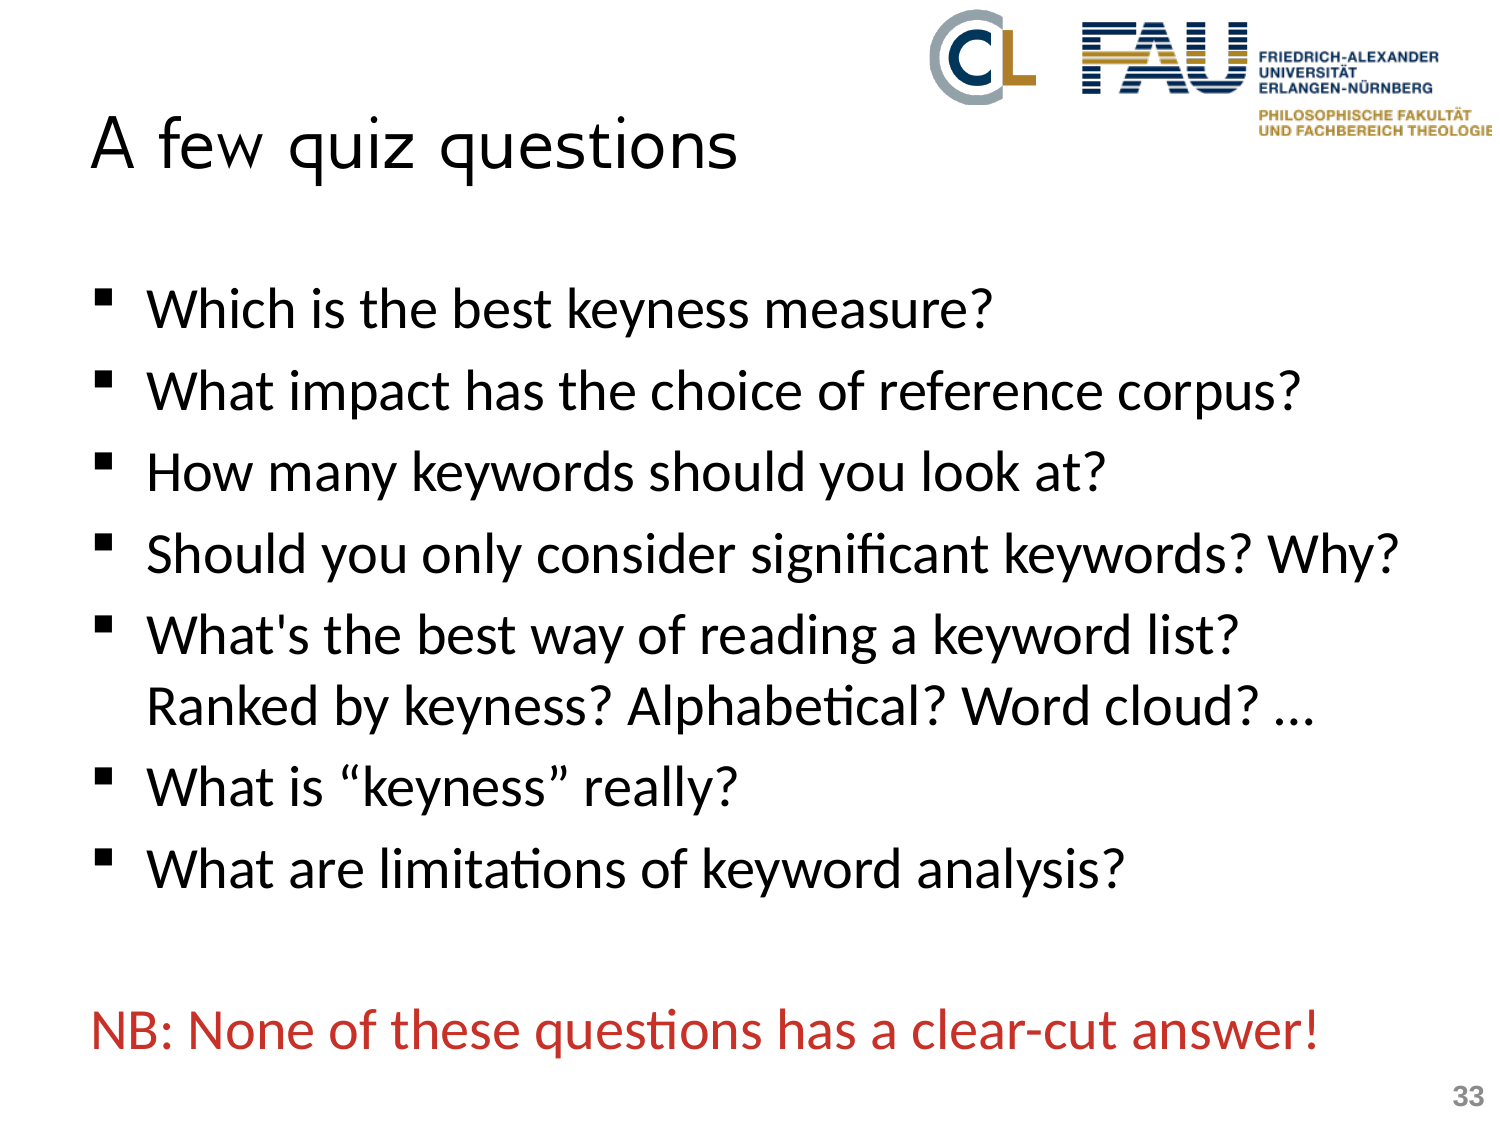

# A few quiz questions
Which is the best keyness measure?
What impact has the choice of reference corpus?
How many keywords should you look at?
Should you only consider significant keywords? Why?
What's the best way of reading a keyword list?
Ranked by keyness? Alphabetical? Word cloud? …
What is “keyness” really?
What are limitations of keyword analysis?

NB: None of these questions has a clear-cut answer!

33